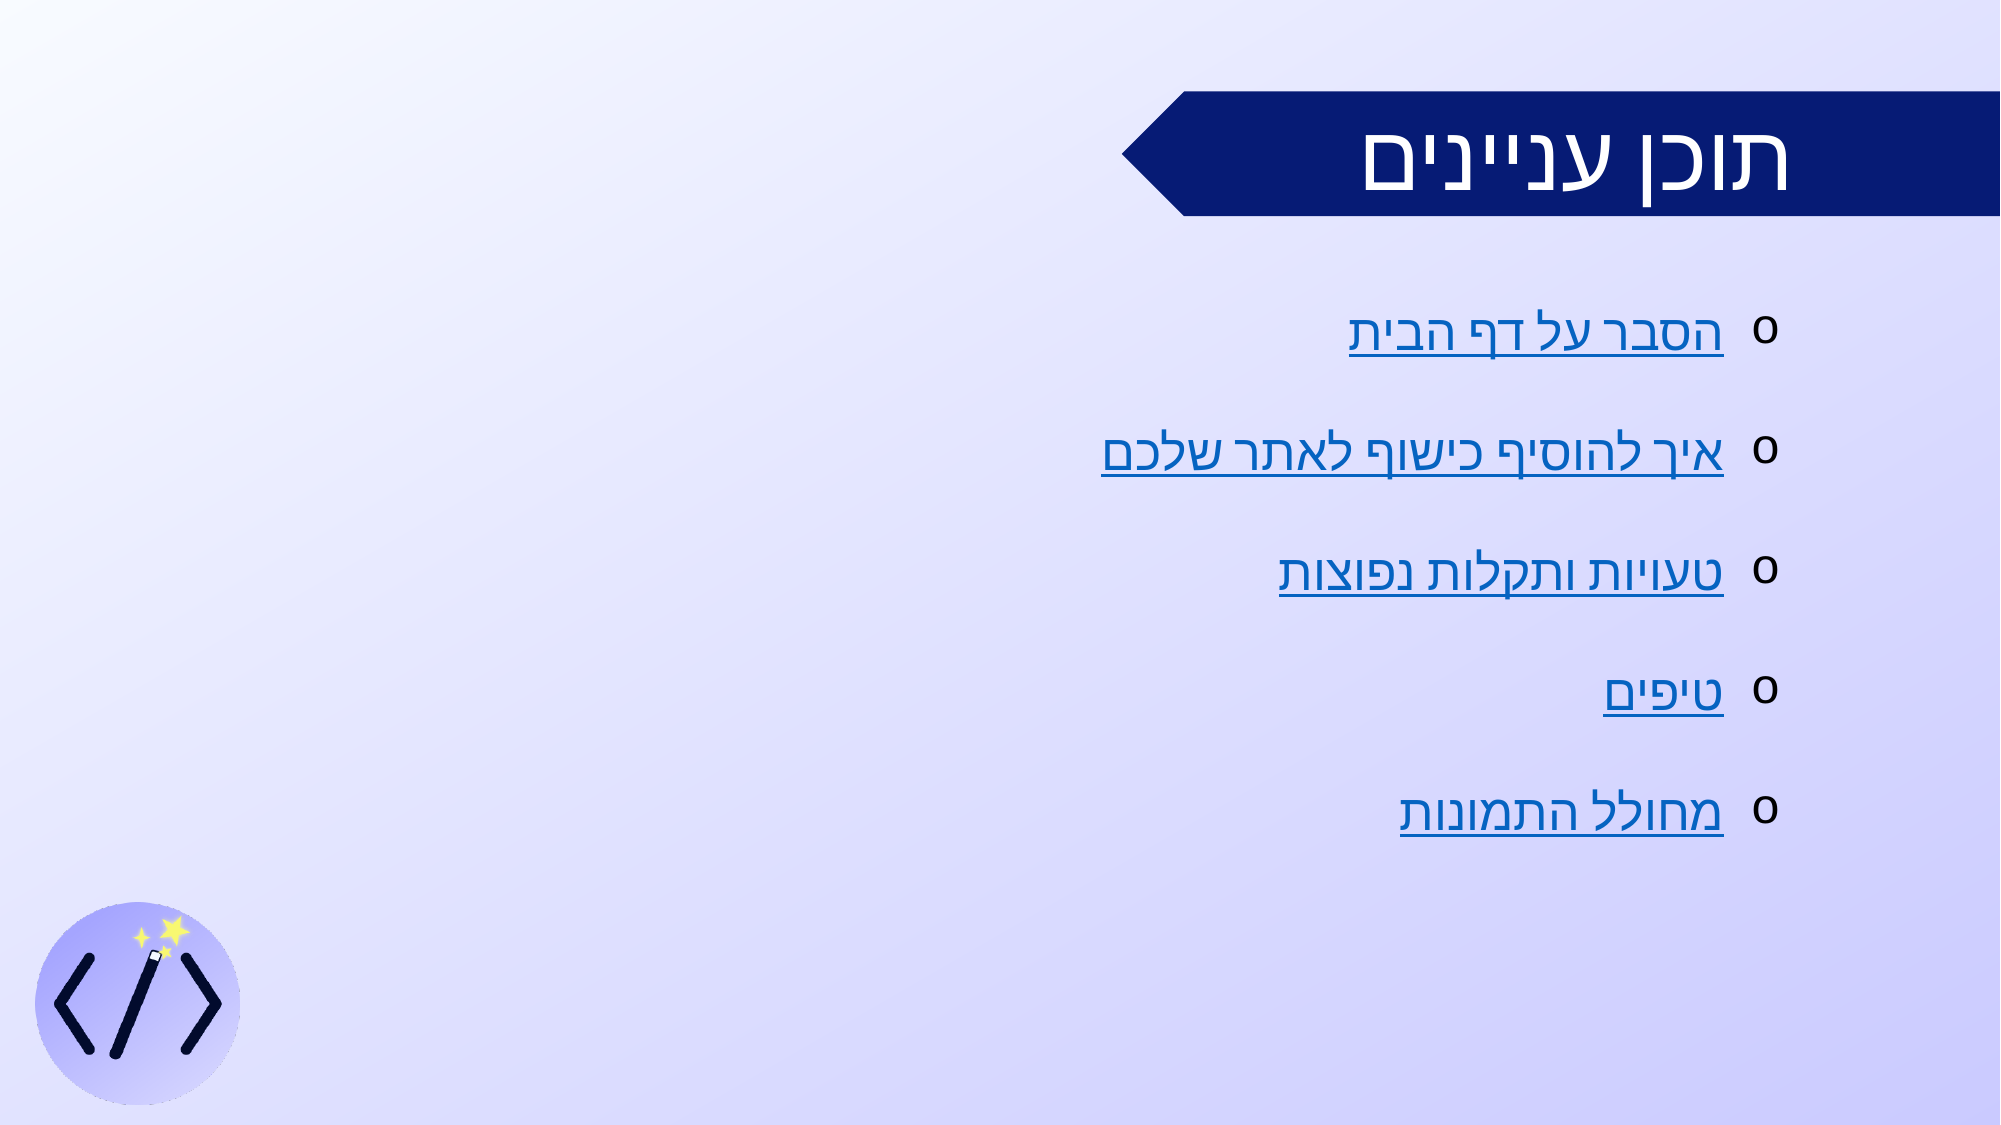

תוכן עניינים
הסבר על דף הבית
איך להוסיף כישוף לאתר שלכם
טעויות ותקלות נפוצות
טיפים
מחולל התמונות